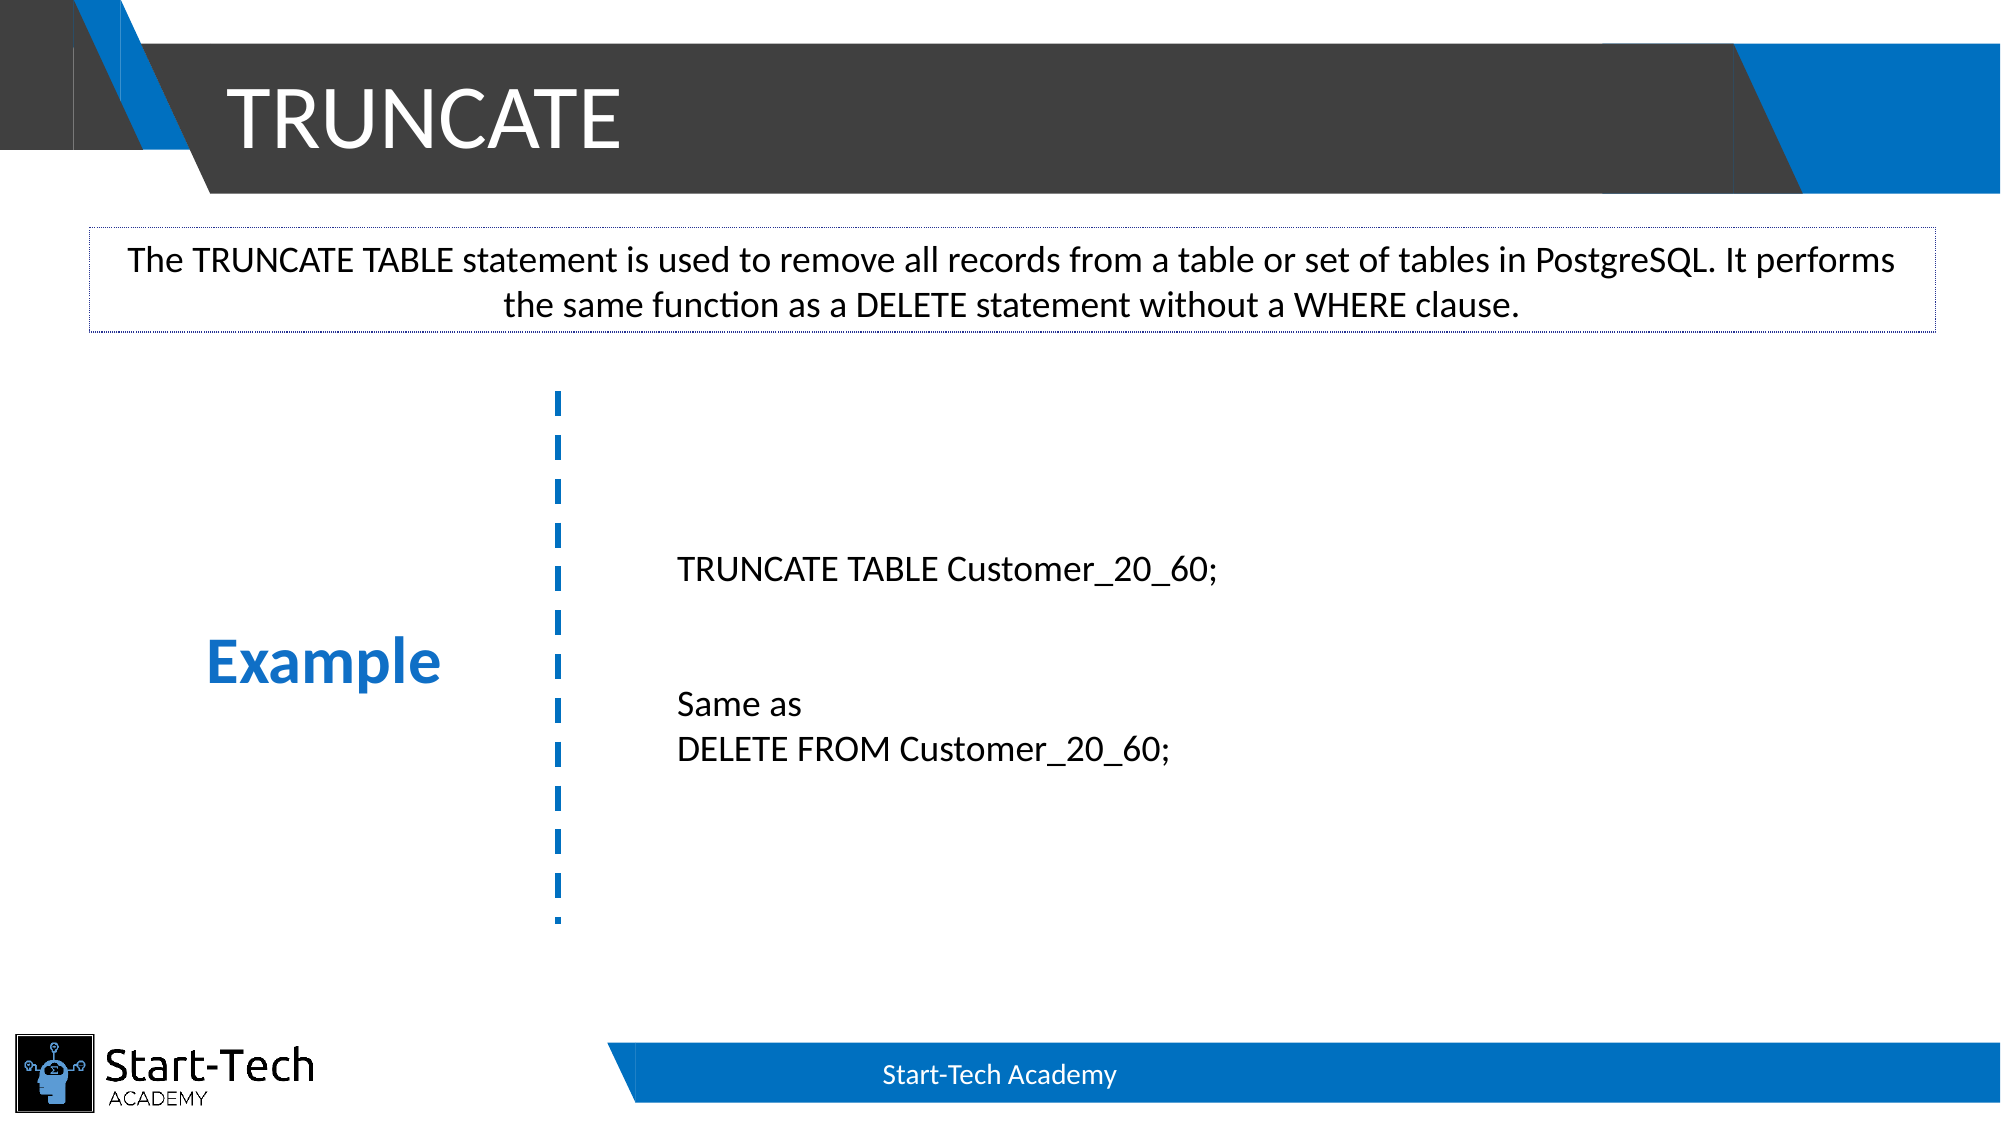

# TRUNCATE
The TRUNCATE TABLE statement is used to remove all records from a table or set of tables in PostgreSQL. It performs the same function as a DELETE statement without a WHERE clause.
TRUNCATE TABLE Customer_20_60;

Same as
DELETE FROM Customer_20_60;
Example
Start-Tech Academy